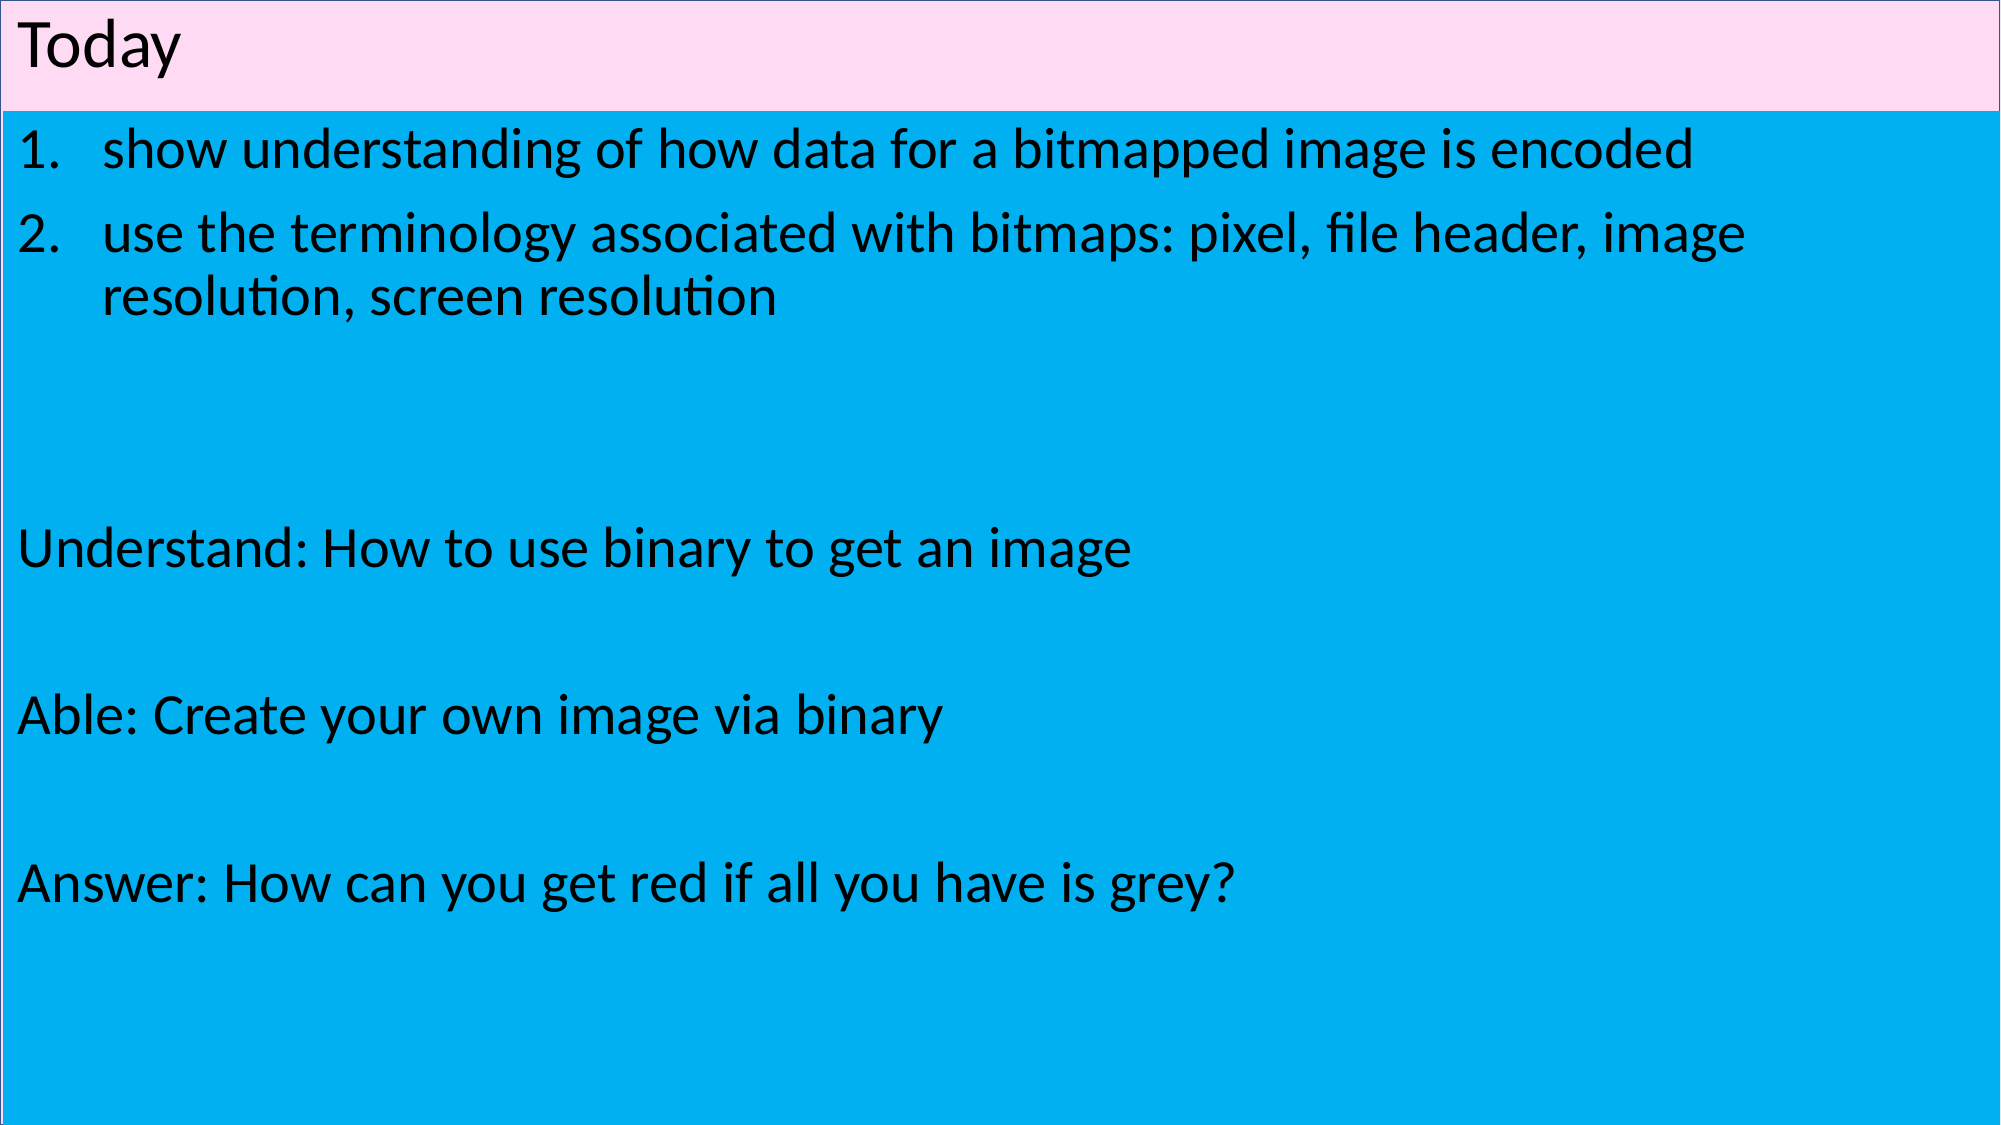

# Today
show understanding of how data for a bitmapped image is encoded
use the terminology associated with bitmaps: pixel, file header, image resolution, screen resolution

Understand: How to use binary to get an image

Able: Create your own image via binary

Answer: How can you get red if all you have is grey?